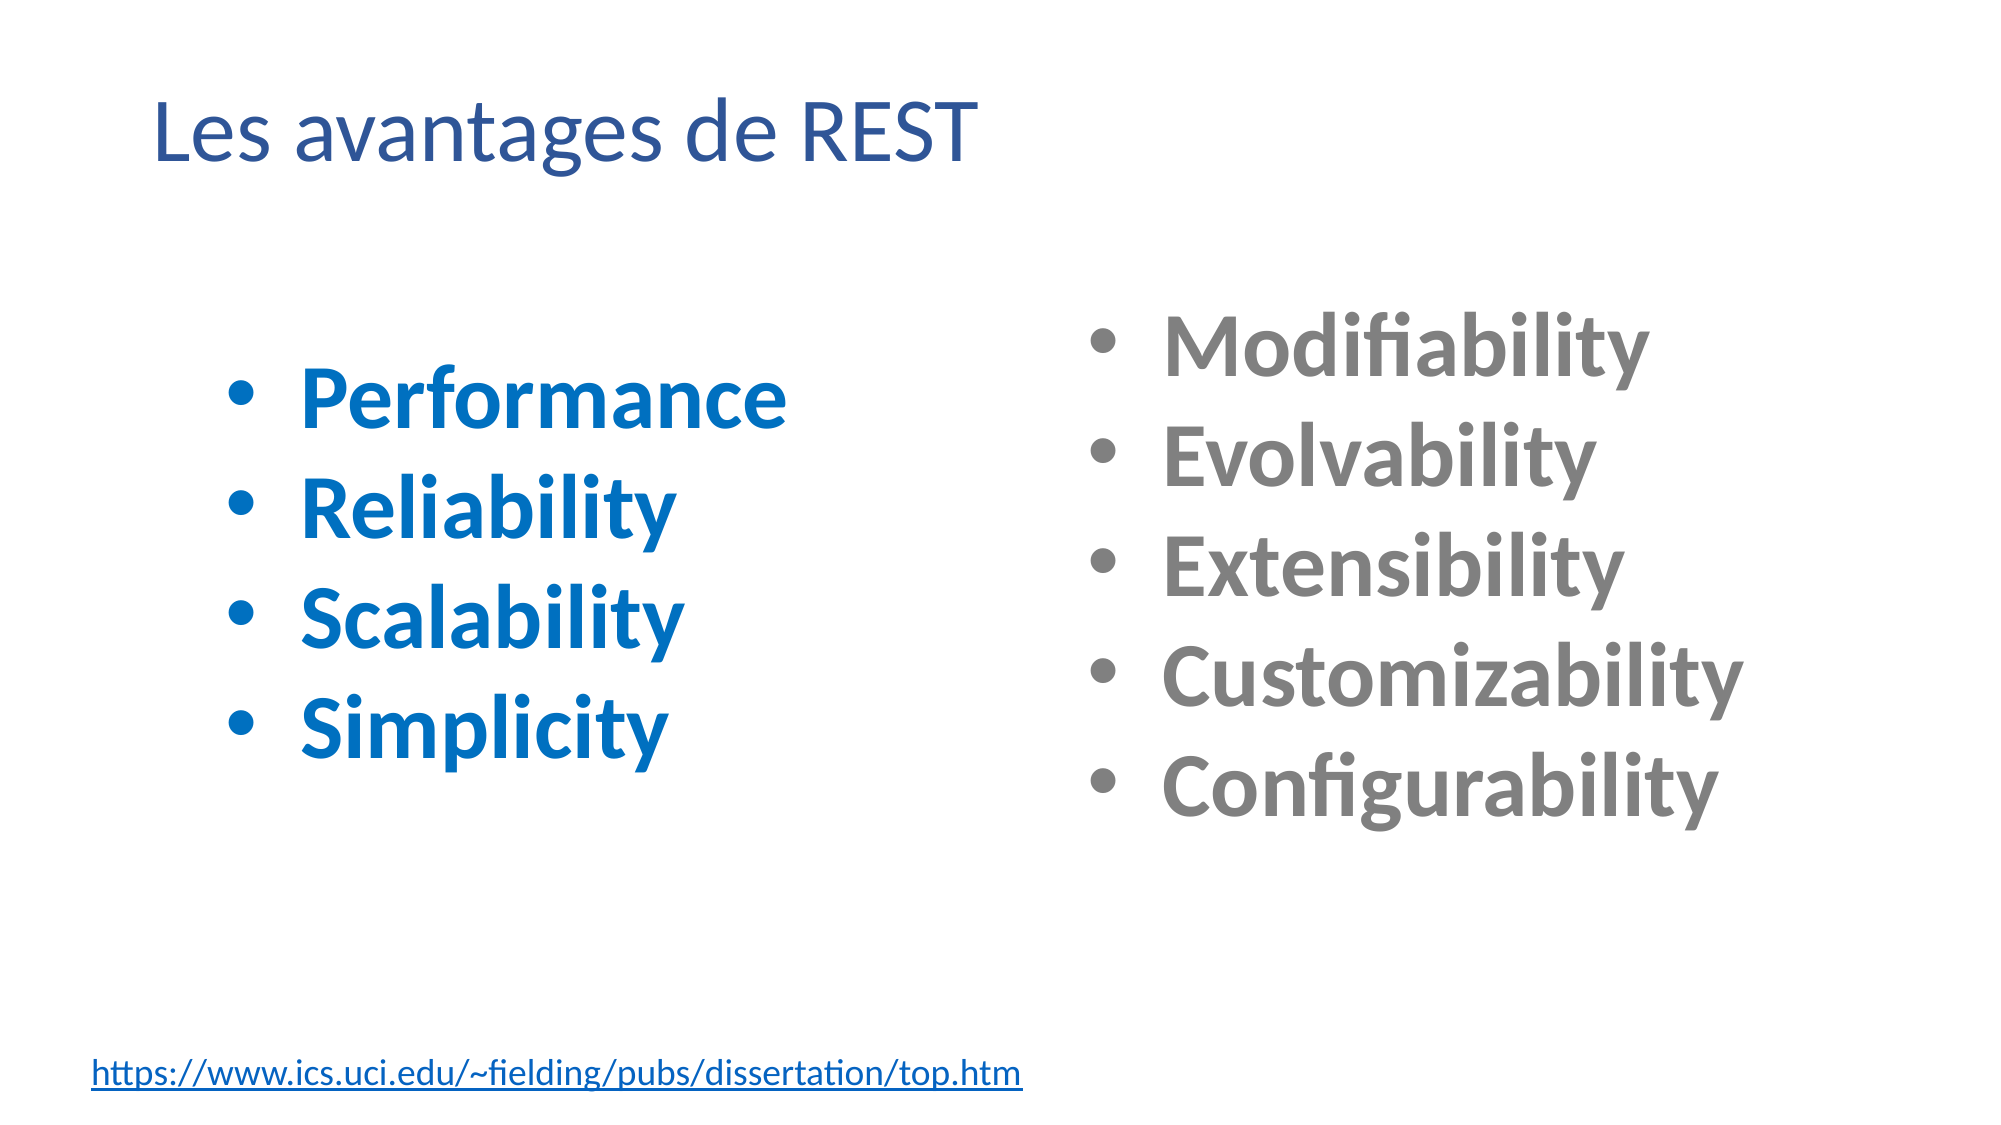

# Les avantages de REST
Modifiability
Evolvability
Extensibility
Customizability
Configurability
Performance
Reliability
Scalability
Simplicity
https://www.ics.uci.edu/~fielding/pubs/dissertation/top.htm